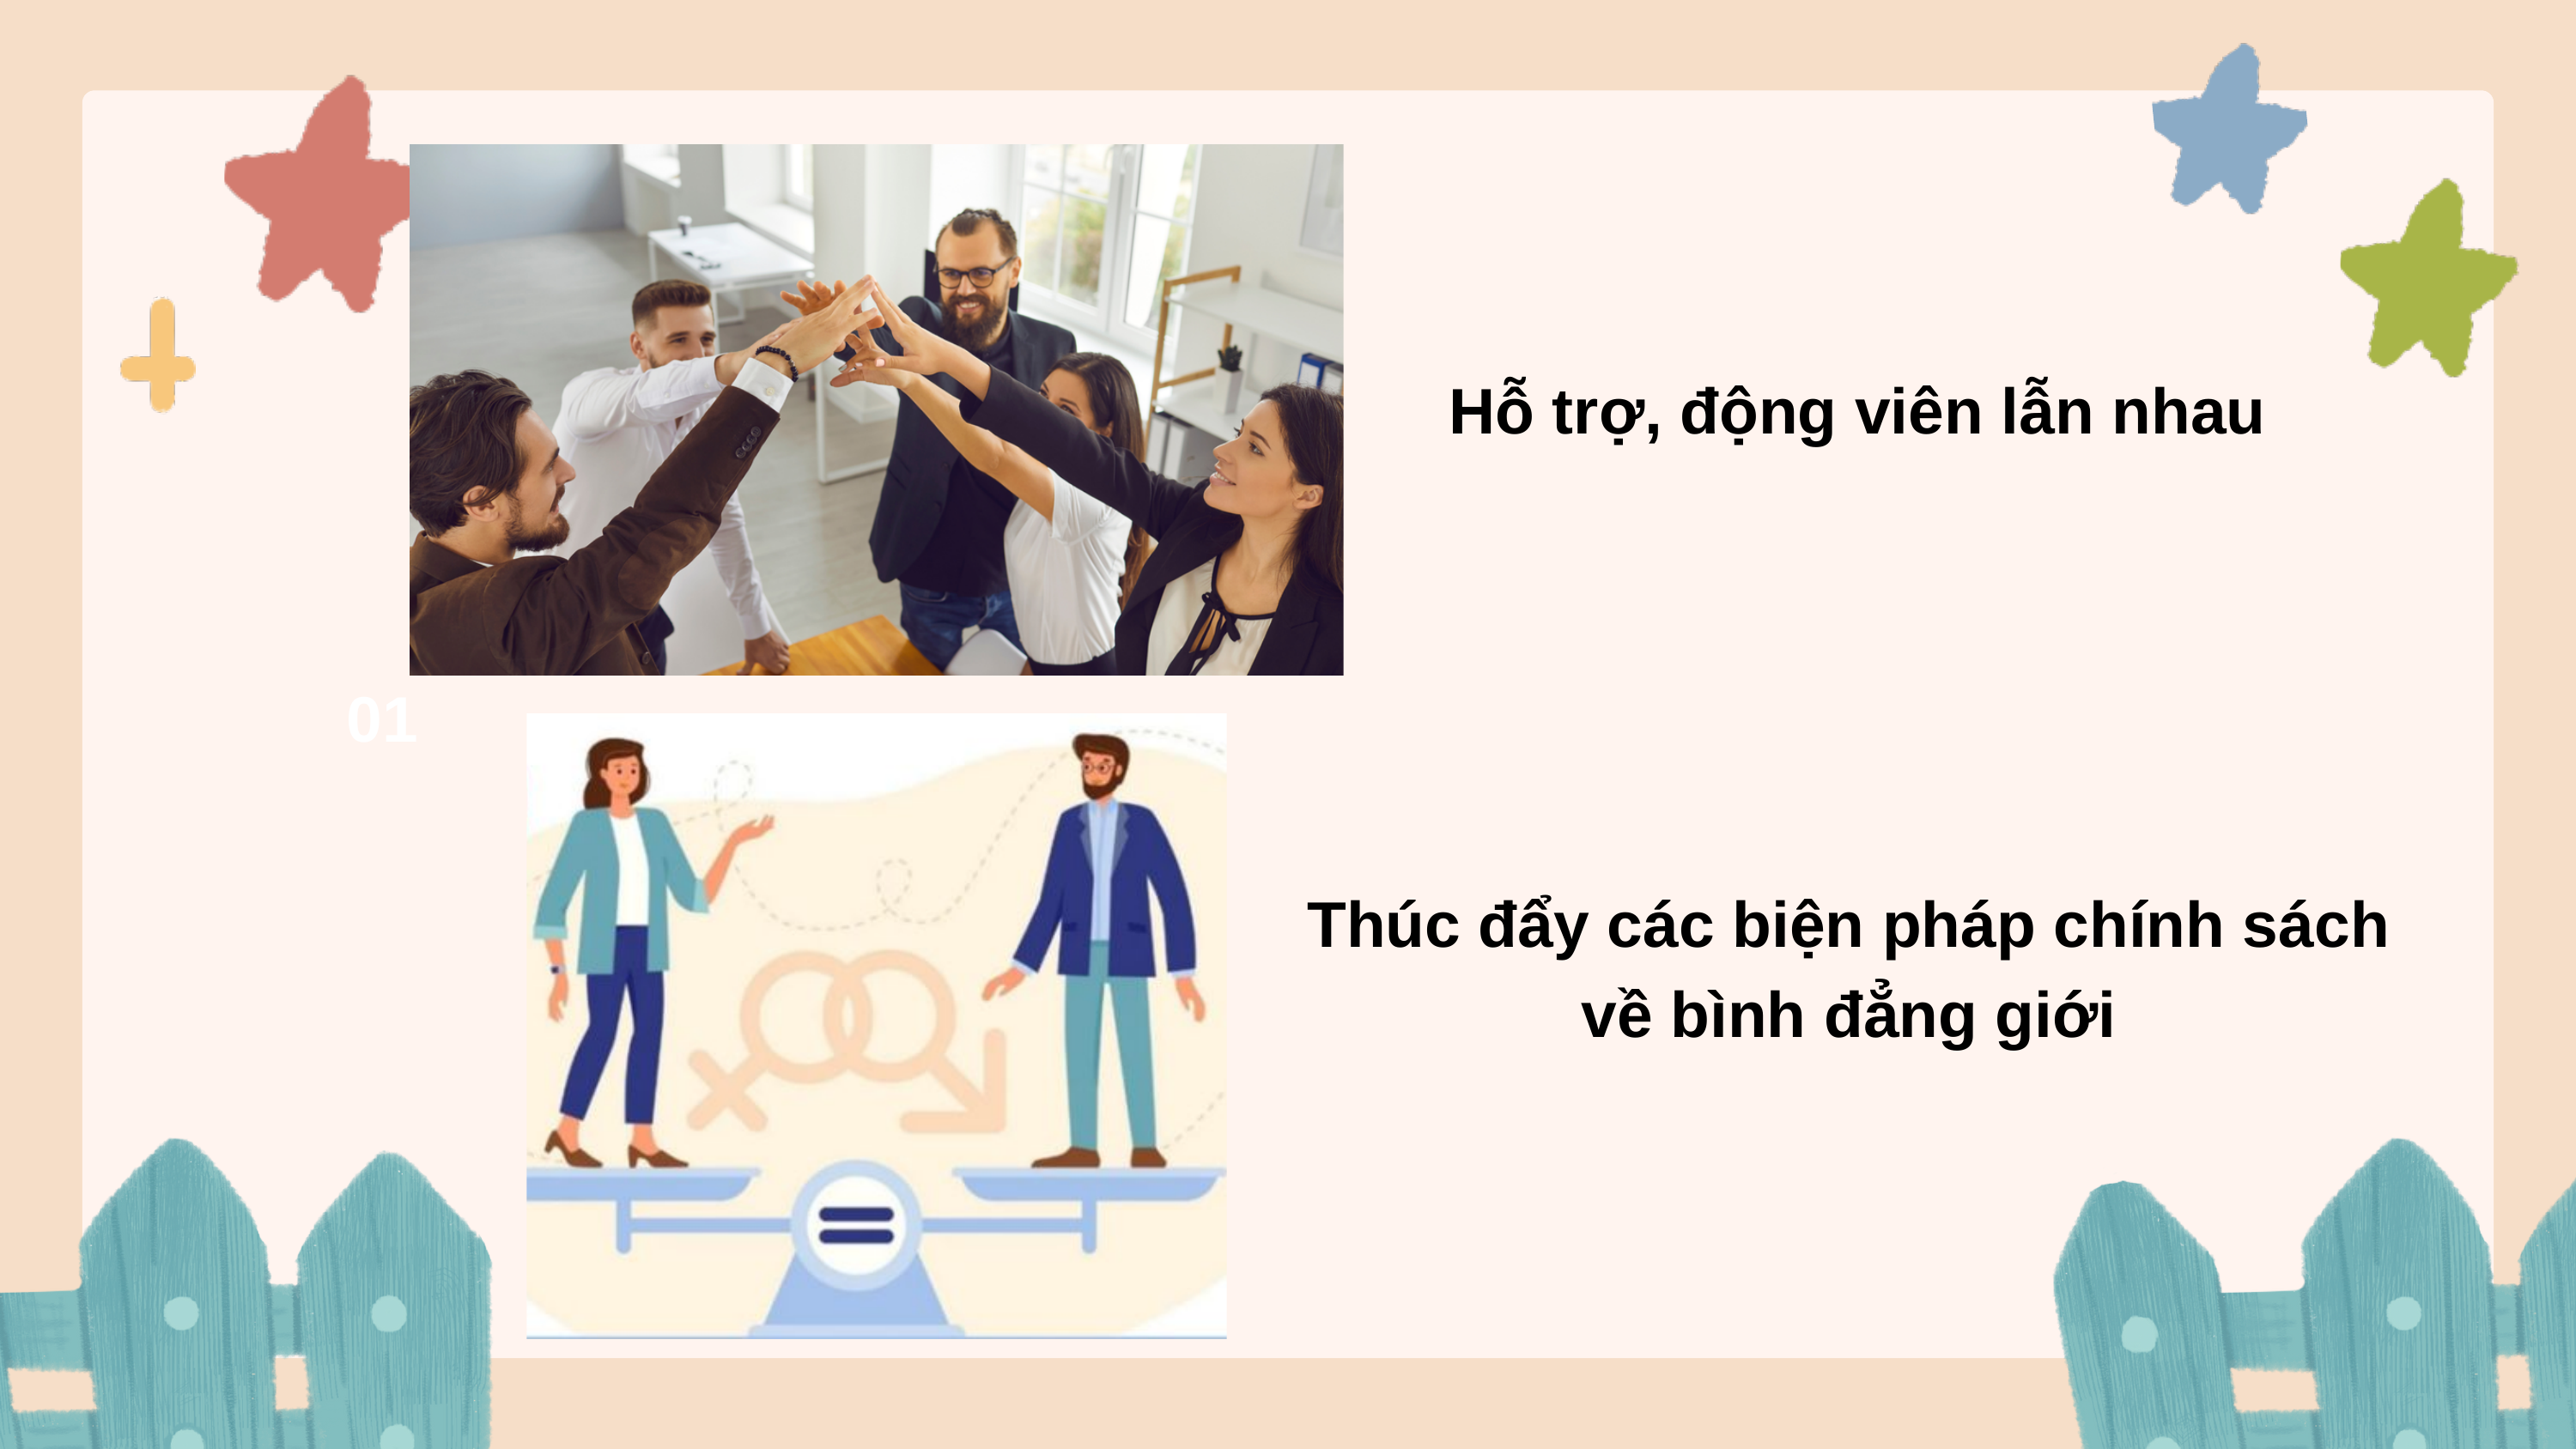

Hỗ trợ, động viên lẫn nhau

01

Thúc đẩy các biện pháp chính sách về bình đẳng giới